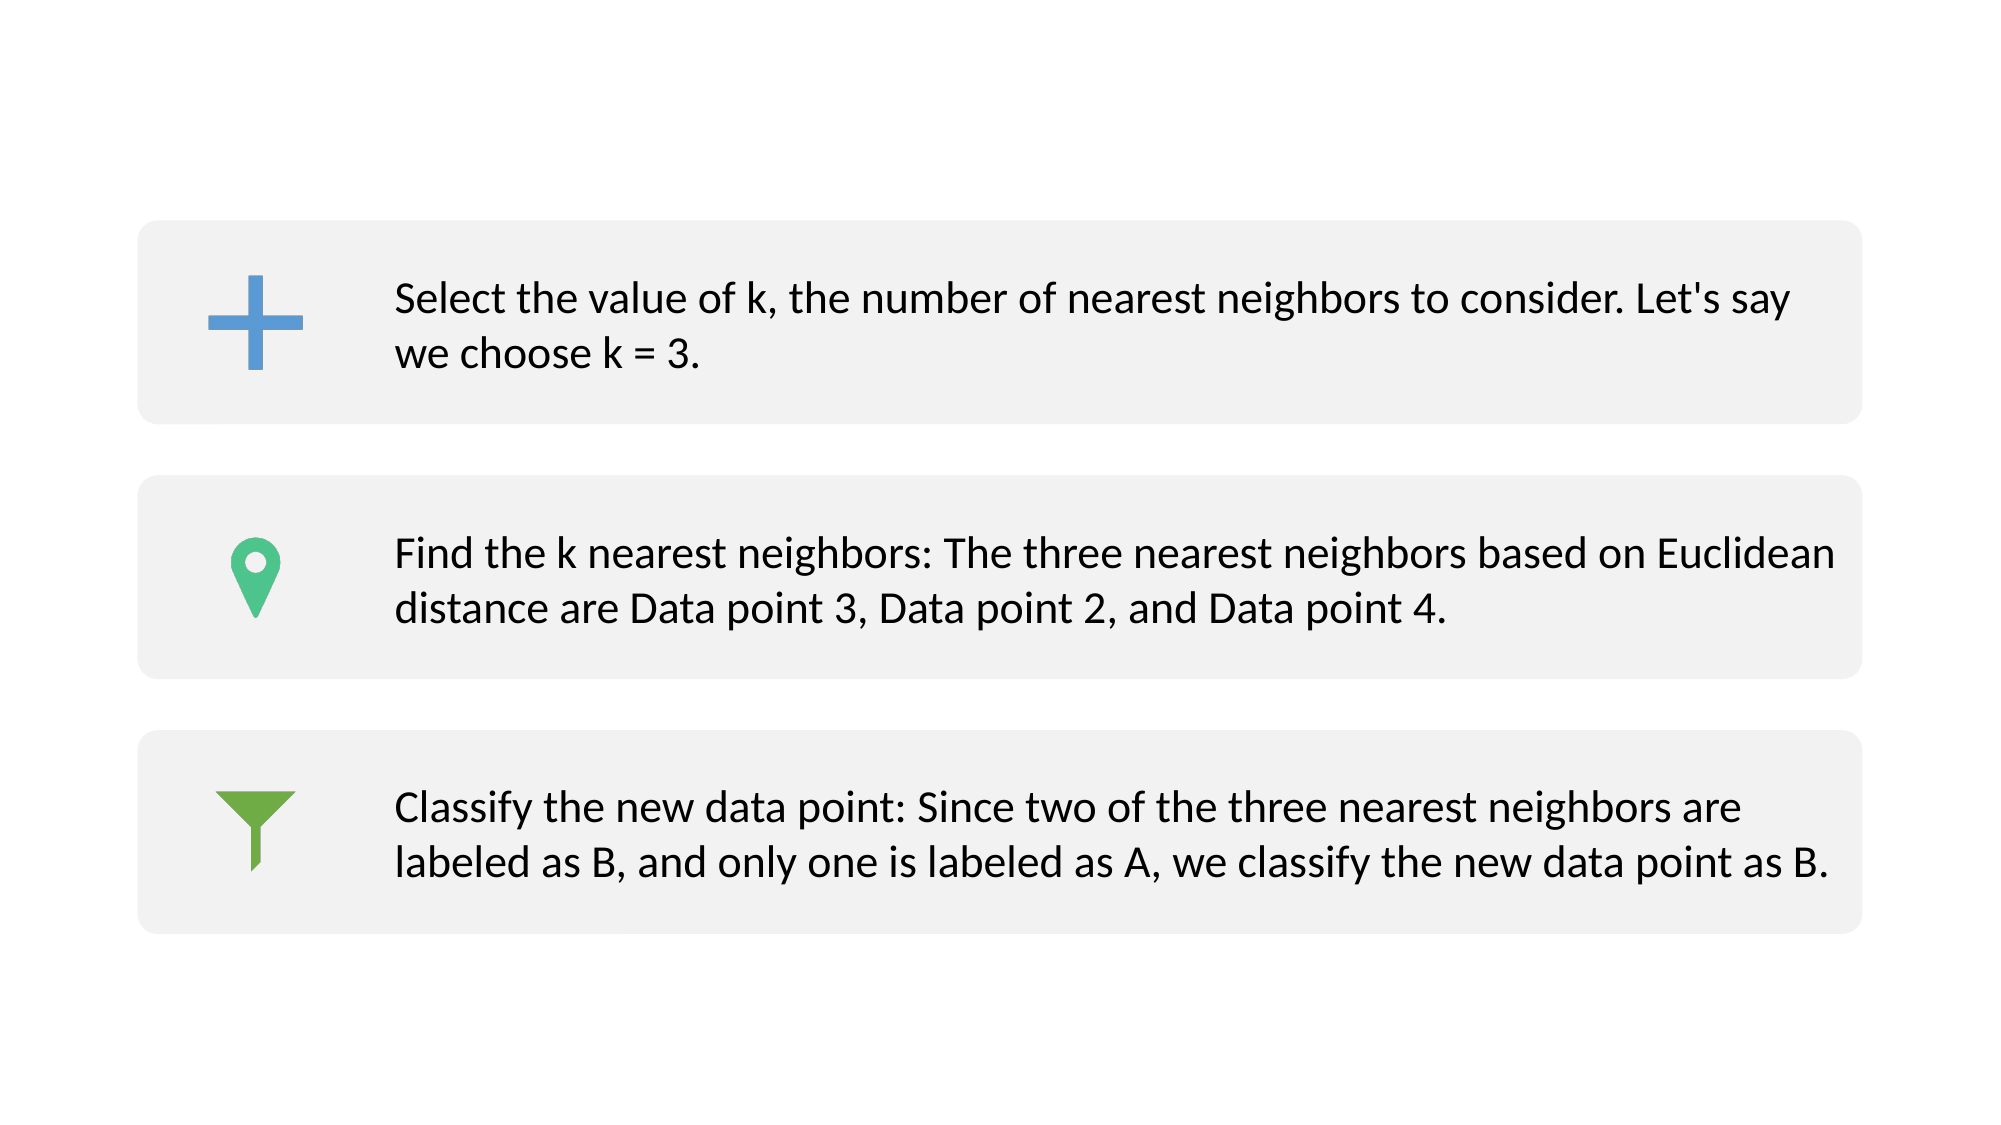

Select the value of k, the number of nearest neighbors to consider. Let's say we choose k = 3.
Find the k nearest neighbors: The three nearest neighbors based on Euclidean distance are Data point 3, Data point 2, and Data point 4.
Classify the new data point: Since two of the three nearest neighbors are labeled as B, and only one is labeled as A, we classify the new data point as B.